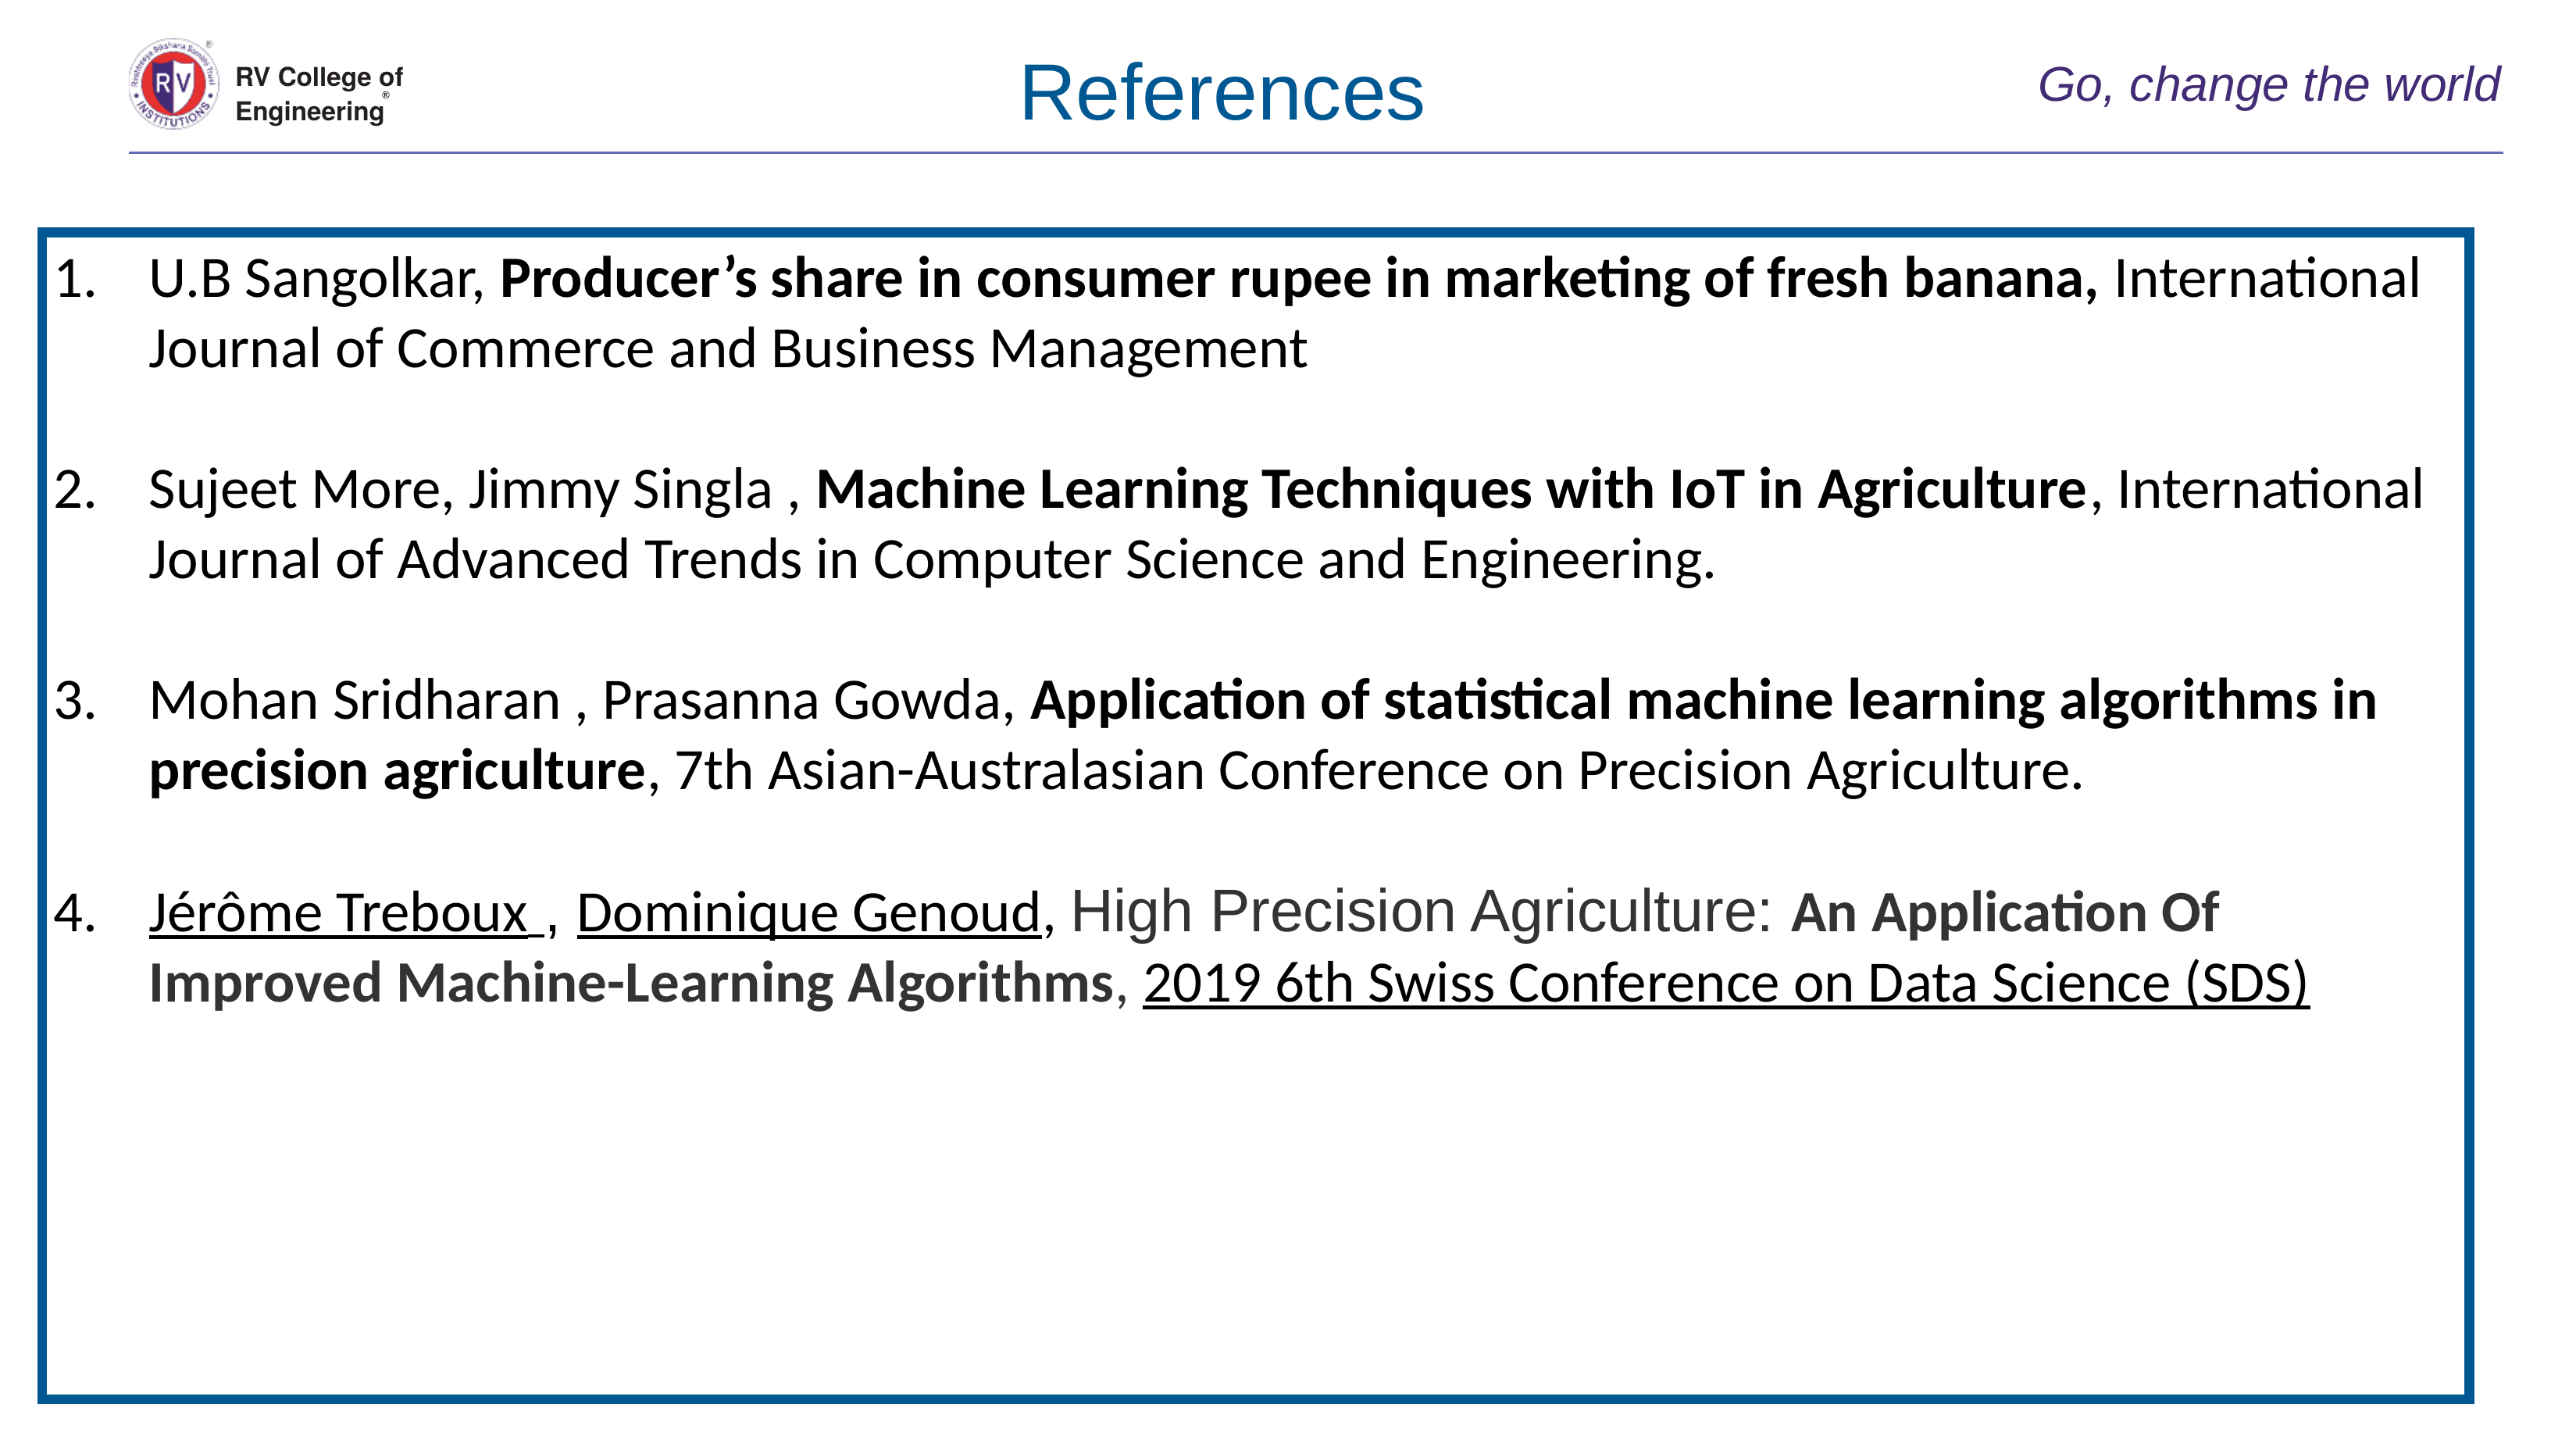

References
# Go, change the world
RV College of
Engineering

U.B Sangolkar, Producer’s share in consumer rupee in marketing of fresh banana, International Journal of Commerce and Business Management

Sujeet More, Jimmy Singla , Machine Learning Techniques with IoT in Agriculture, International Journal of Advanced Trends in Computer Science and Engineering.

Mohan Sridharan , Prasanna Gowda, Application of statistical machine learning algorithms in precision agriculture, 7th Asian-Australasian Conference on Precision Agriculture.

Jérôme Treboux , Dominique Genoud, High Precision Agriculture: An Application Of Improved Machine-Learning Algorithms, 2019 6th Swiss Conference on Data Science (SDS)